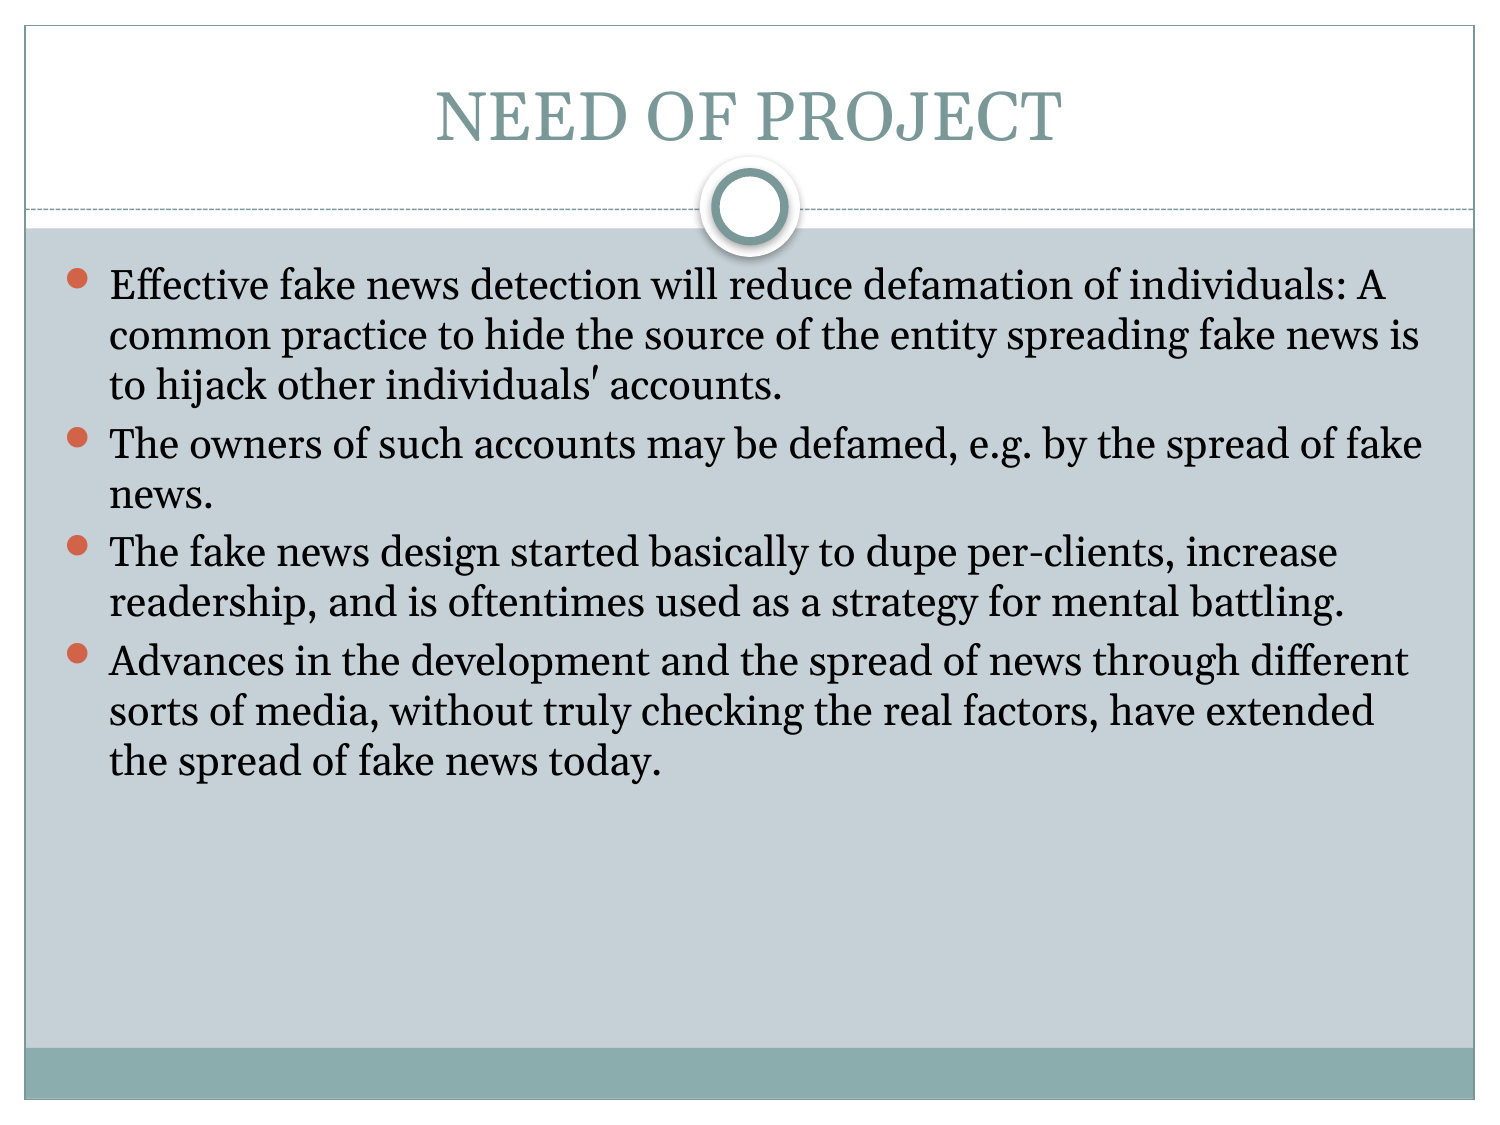

# NEED OF PROJECT
Effective fake news detection will reduce defamation of individuals: A common practice to hide the source of the entity spreading fake news is to hijack other individuals' accounts.
The owners of such accounts may be defamed, e.g. by the spread of fake news.
The fake news design started basically to dupe per-clients, increase readership, and is oftentimes used as a strategy for mental battling.
Advances in the development and the spread of news through different sorts of media, without truly checking the real factors, have extended the spread of fake news today.